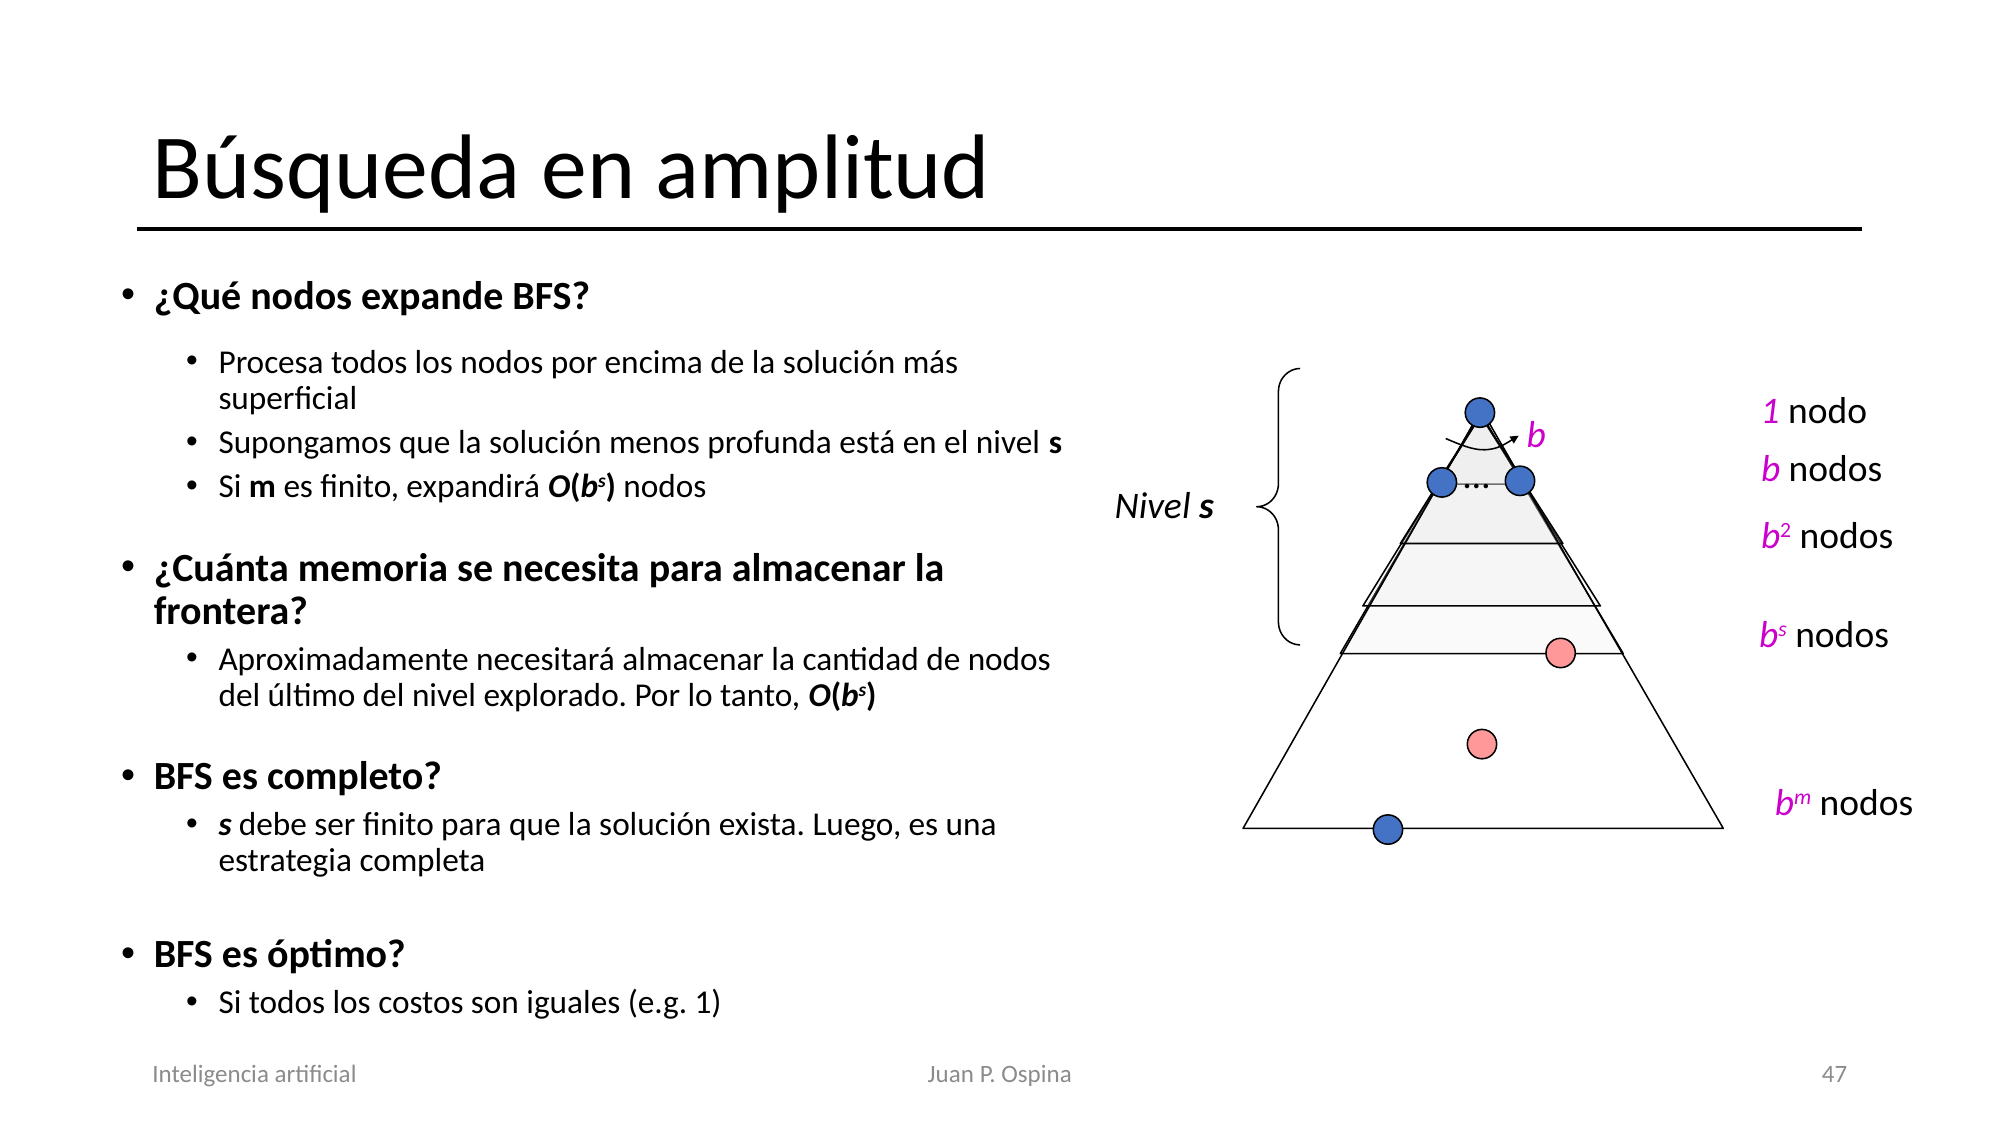

# Búsqueda en amplitud
¿Qué nodos expande BFS?

Procesa todos los nodos por encima de la solución más superficial
Supongamos que la solución menos profunda está en el nivel s
Si m es finito, expandirá O(bs) nodos

¿Cuánta memoria se necesita para almacenar la frontera?
Aproximadamente necesitará almacenar la cantidad de nodos del último del nivel explorado. Por lo tanto, O(bs)

BFS es completo?
s debe ser finito para que la solución exista. Luego, es una estrategia completa

BFS es óptimo?
Si todos los costos son iguales (e.g. 1)

1 nodo

b

b nodos
…

 Nivel s
b2 nodos
bs nodos

bm nodos

Inteligencia artificial
Juan P. Ospina
47